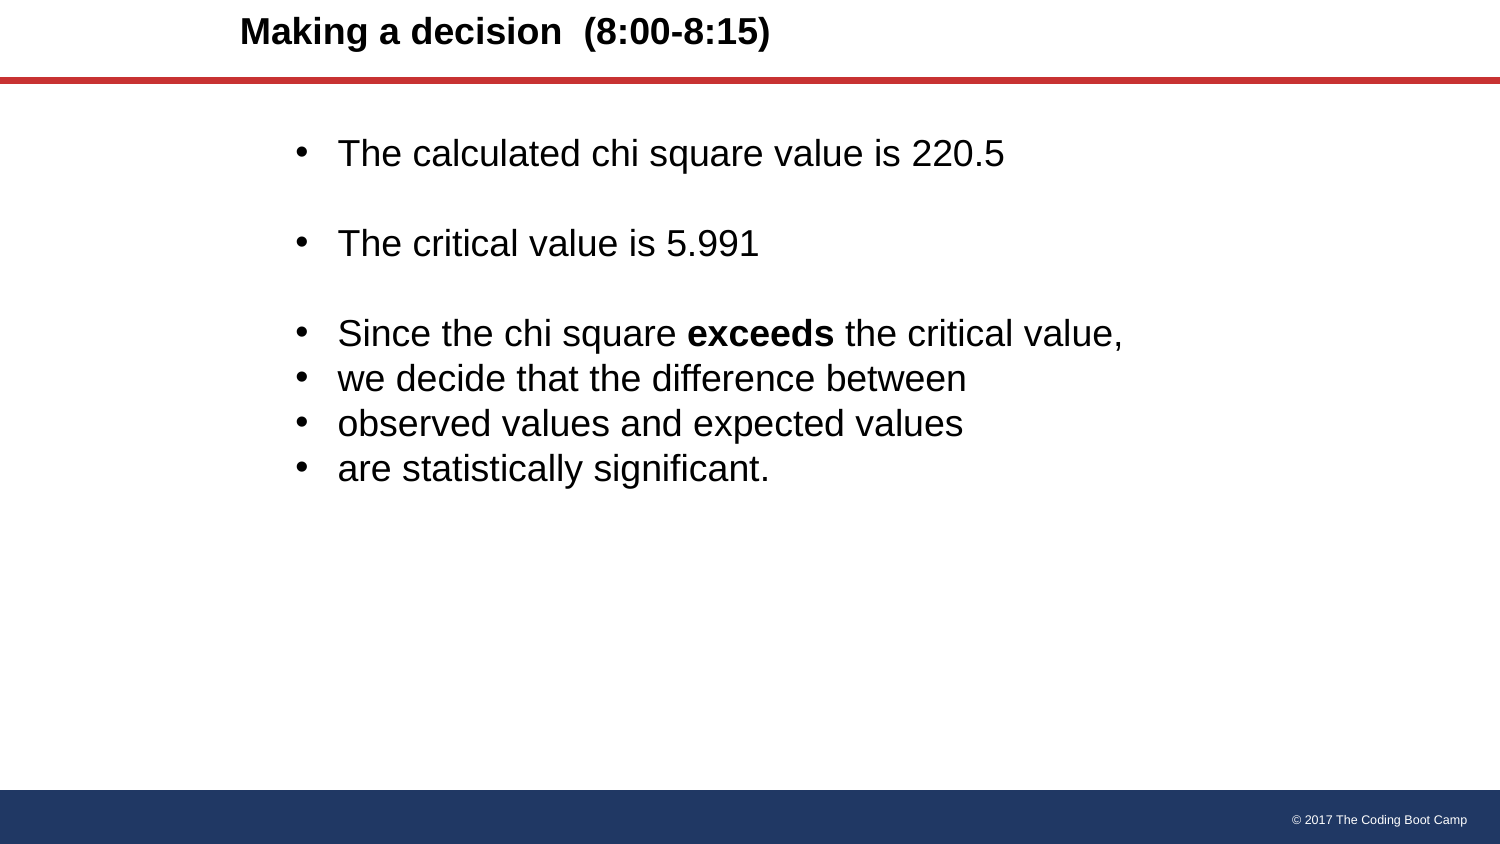

# Making a decision  (8:00-8:15)
The calculated chi square value is 220.5

The critical value is 5.991

Since the chi square exceeds the critical value,
we decide that the difference between
observed values and expected values
are statistically significant.